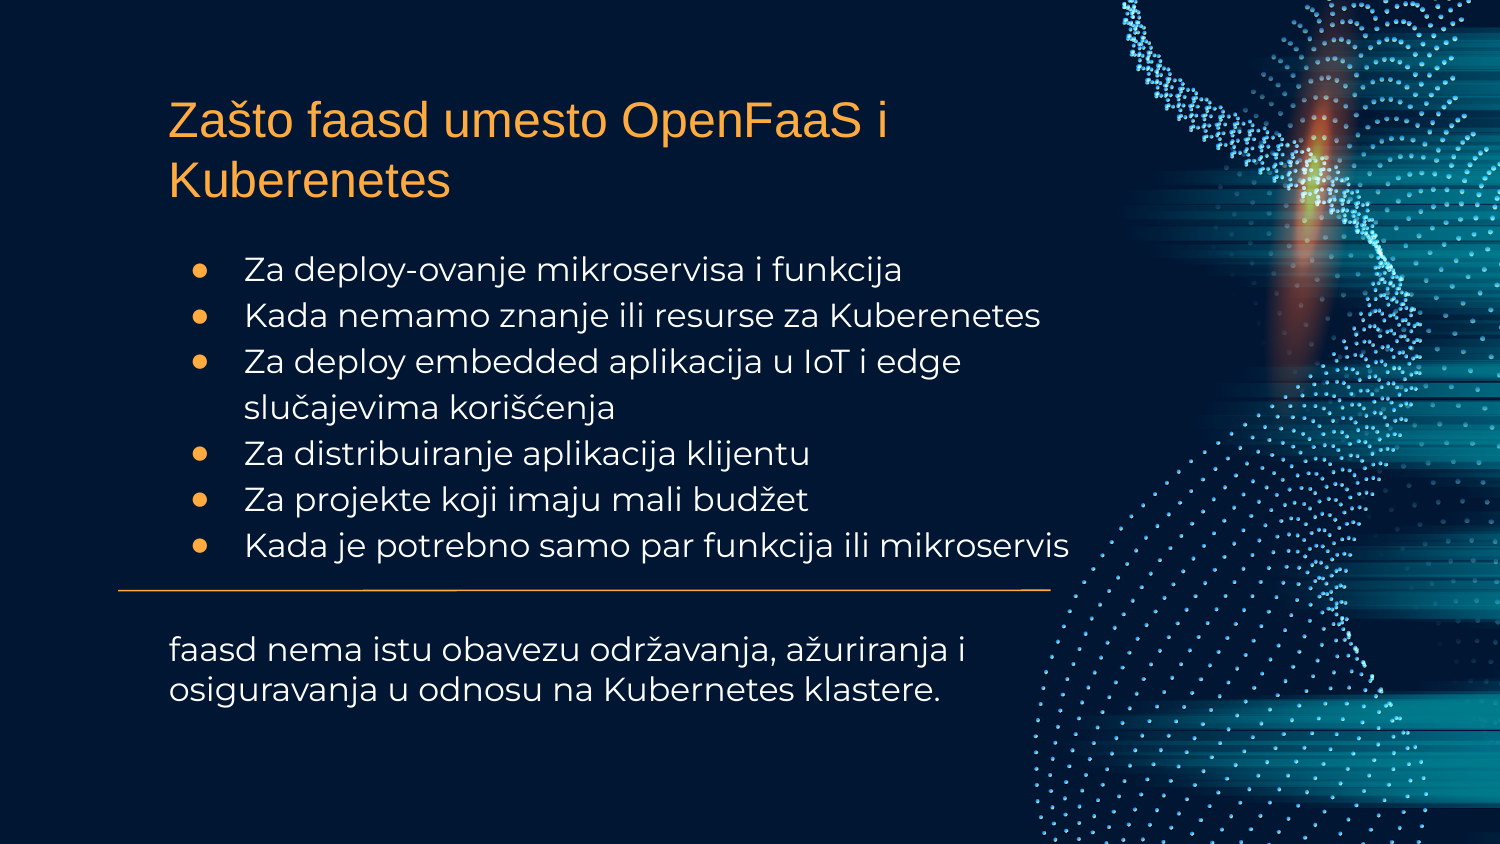

# Zašto faasd umesto OpenFaaS i Kuberenetes
Za deploy-ovanje mikroservisa i funkcija
Kada nemamo znanje ili resurse za Kuberenetes
Za deploy embedded aplikacija u IoT i edge slučajevima korišćenja
Za distribuiranje aplikacija klijentu
Za projekte koji imaju mali budžet
Kada je potrebno samo par funkcija ili mikroservis

faasd nema istu obavezu održavanja, ažuriranja i osiguravanja u odnosu na Kubernetes klastere.